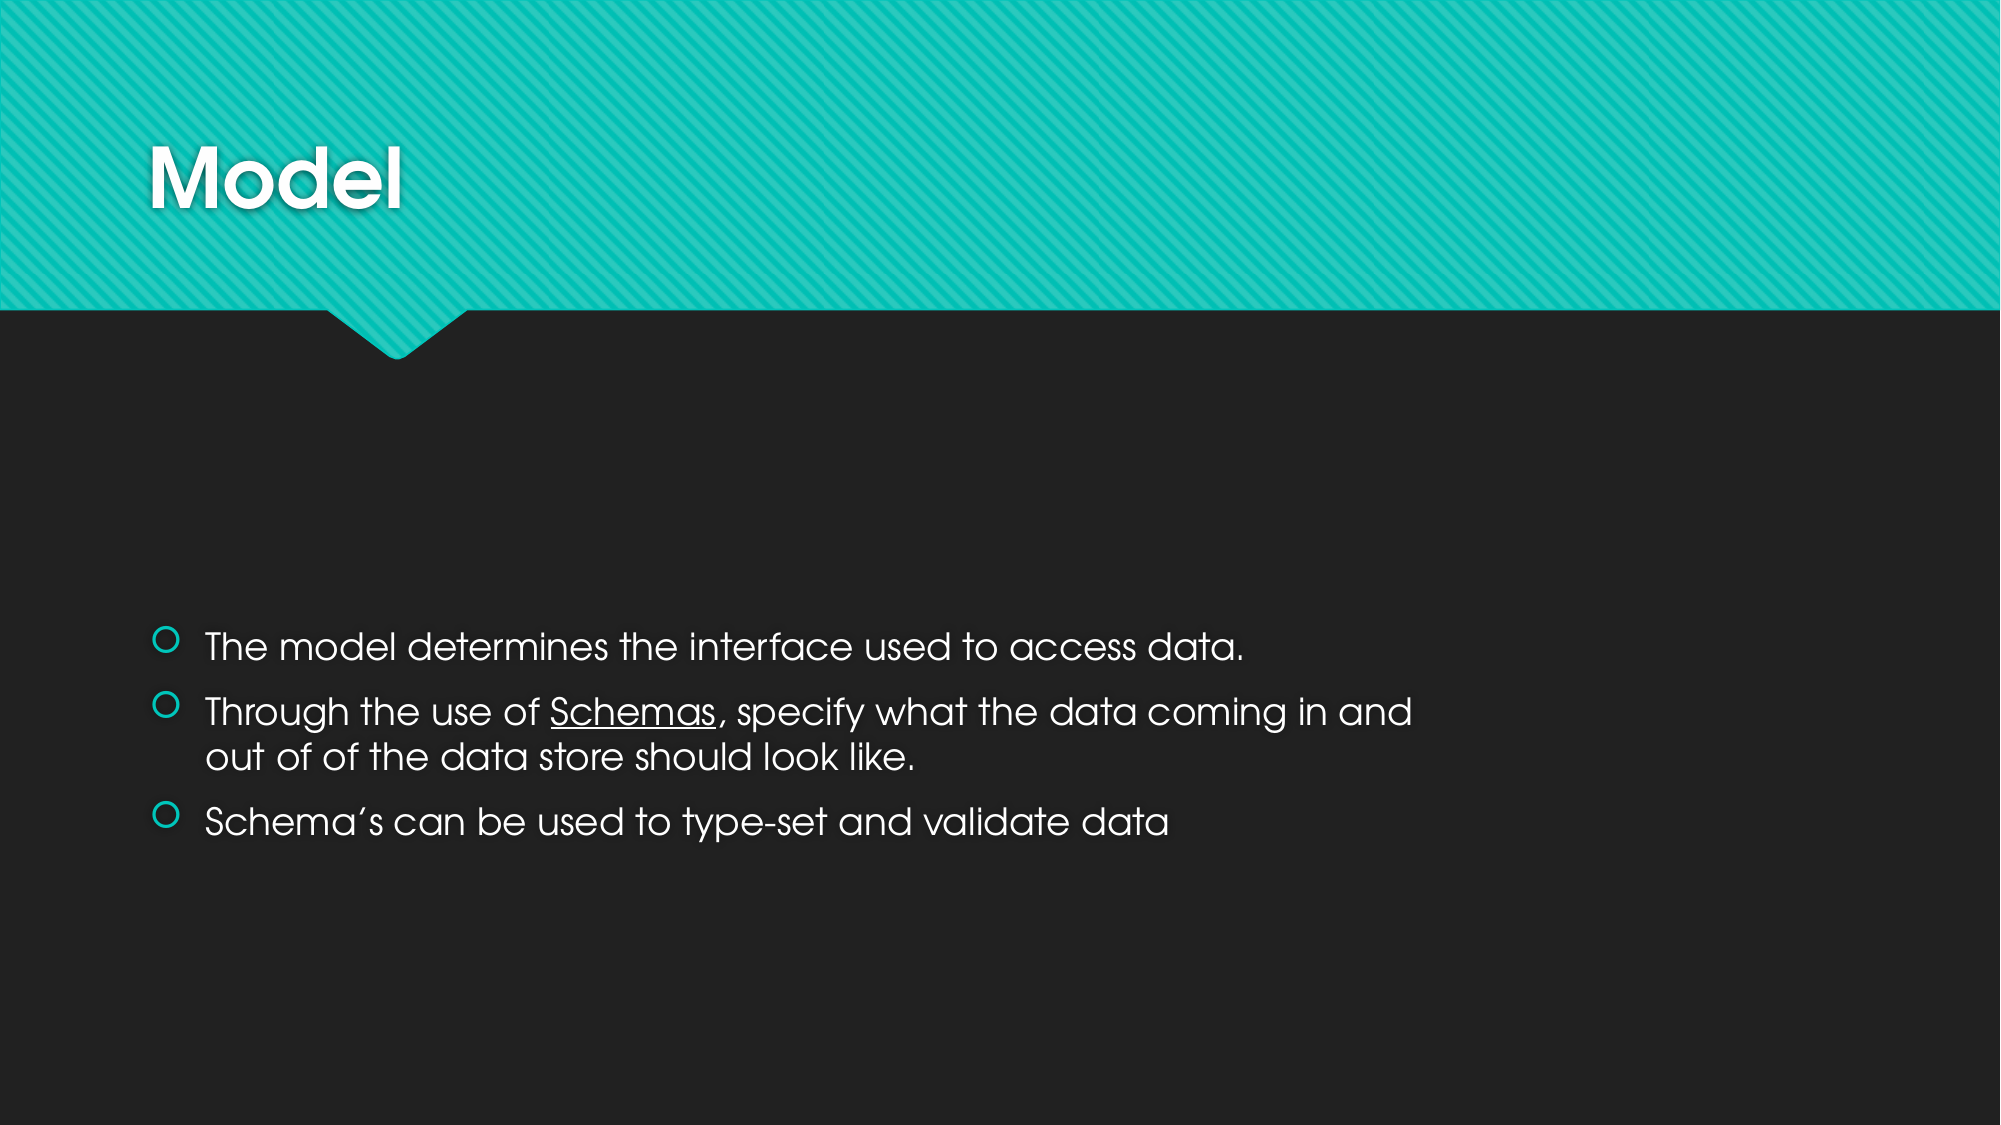

# Model
The model determines the interface used to access data.
Through the use of Schemas, specify what the data coming in and out of of the data store should look like.
Schema’s can be used to type-set and validate data